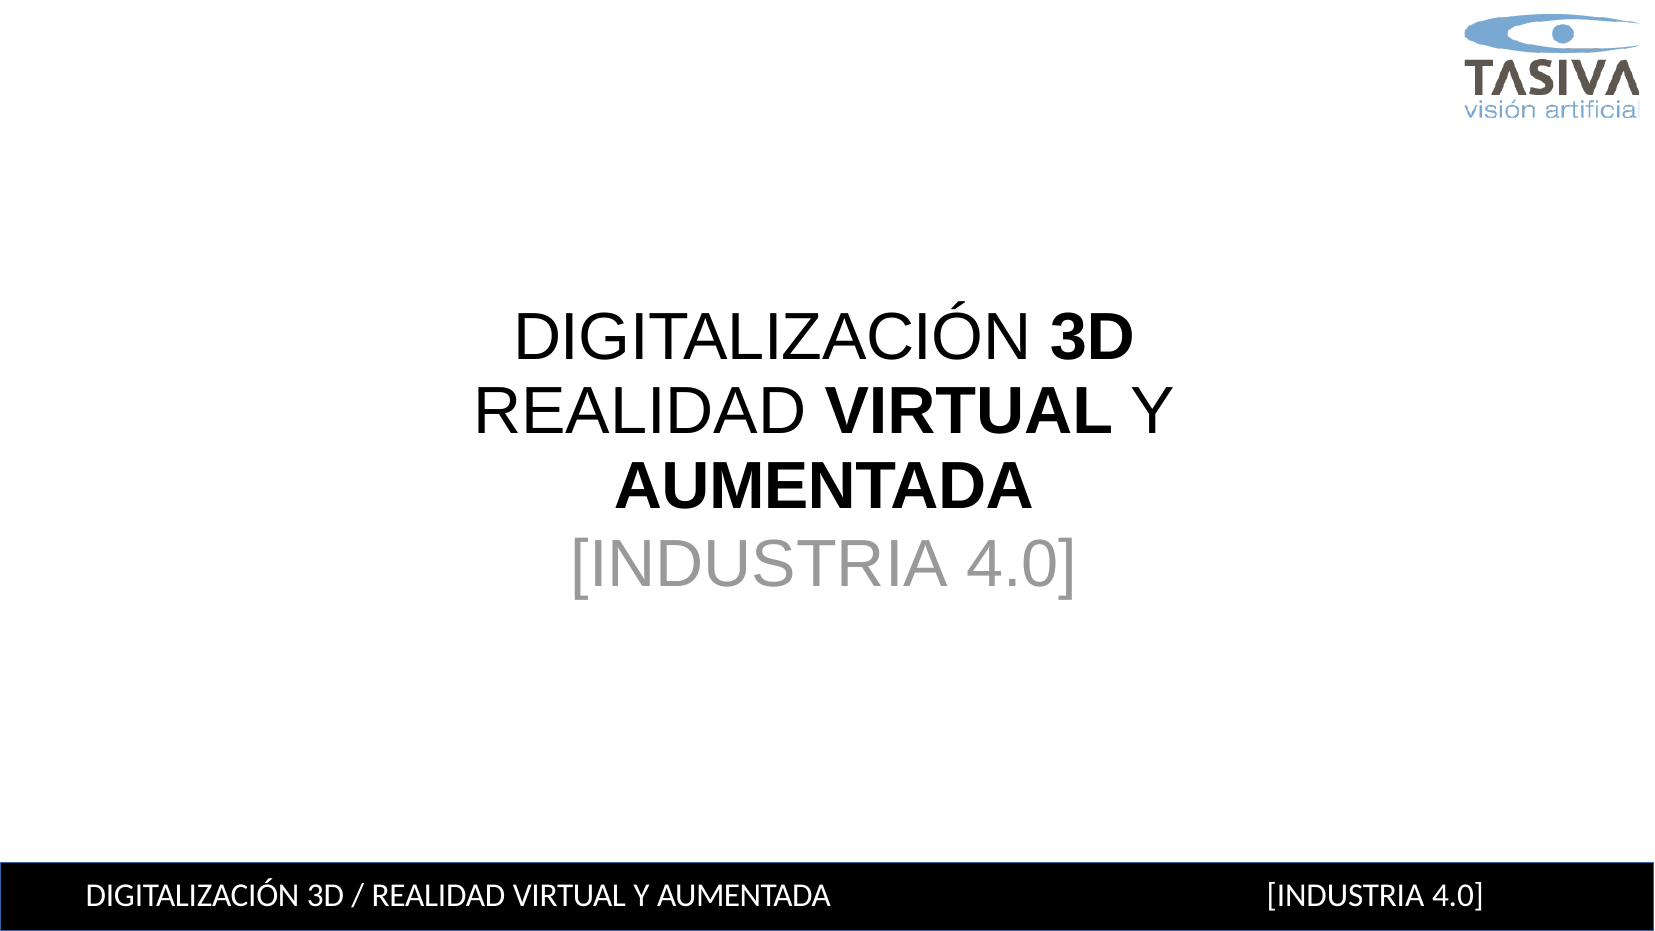

DIGITALIZACIÓN 3D
REALIDAD VIRTUAL Y AUMENTADA
[INDUSTRIA 4.0]

DIGITALIZACIÓN 3D / REALIDAD VIRTUAL Y AUMENTADA
[INDUSTRIA 4.0]